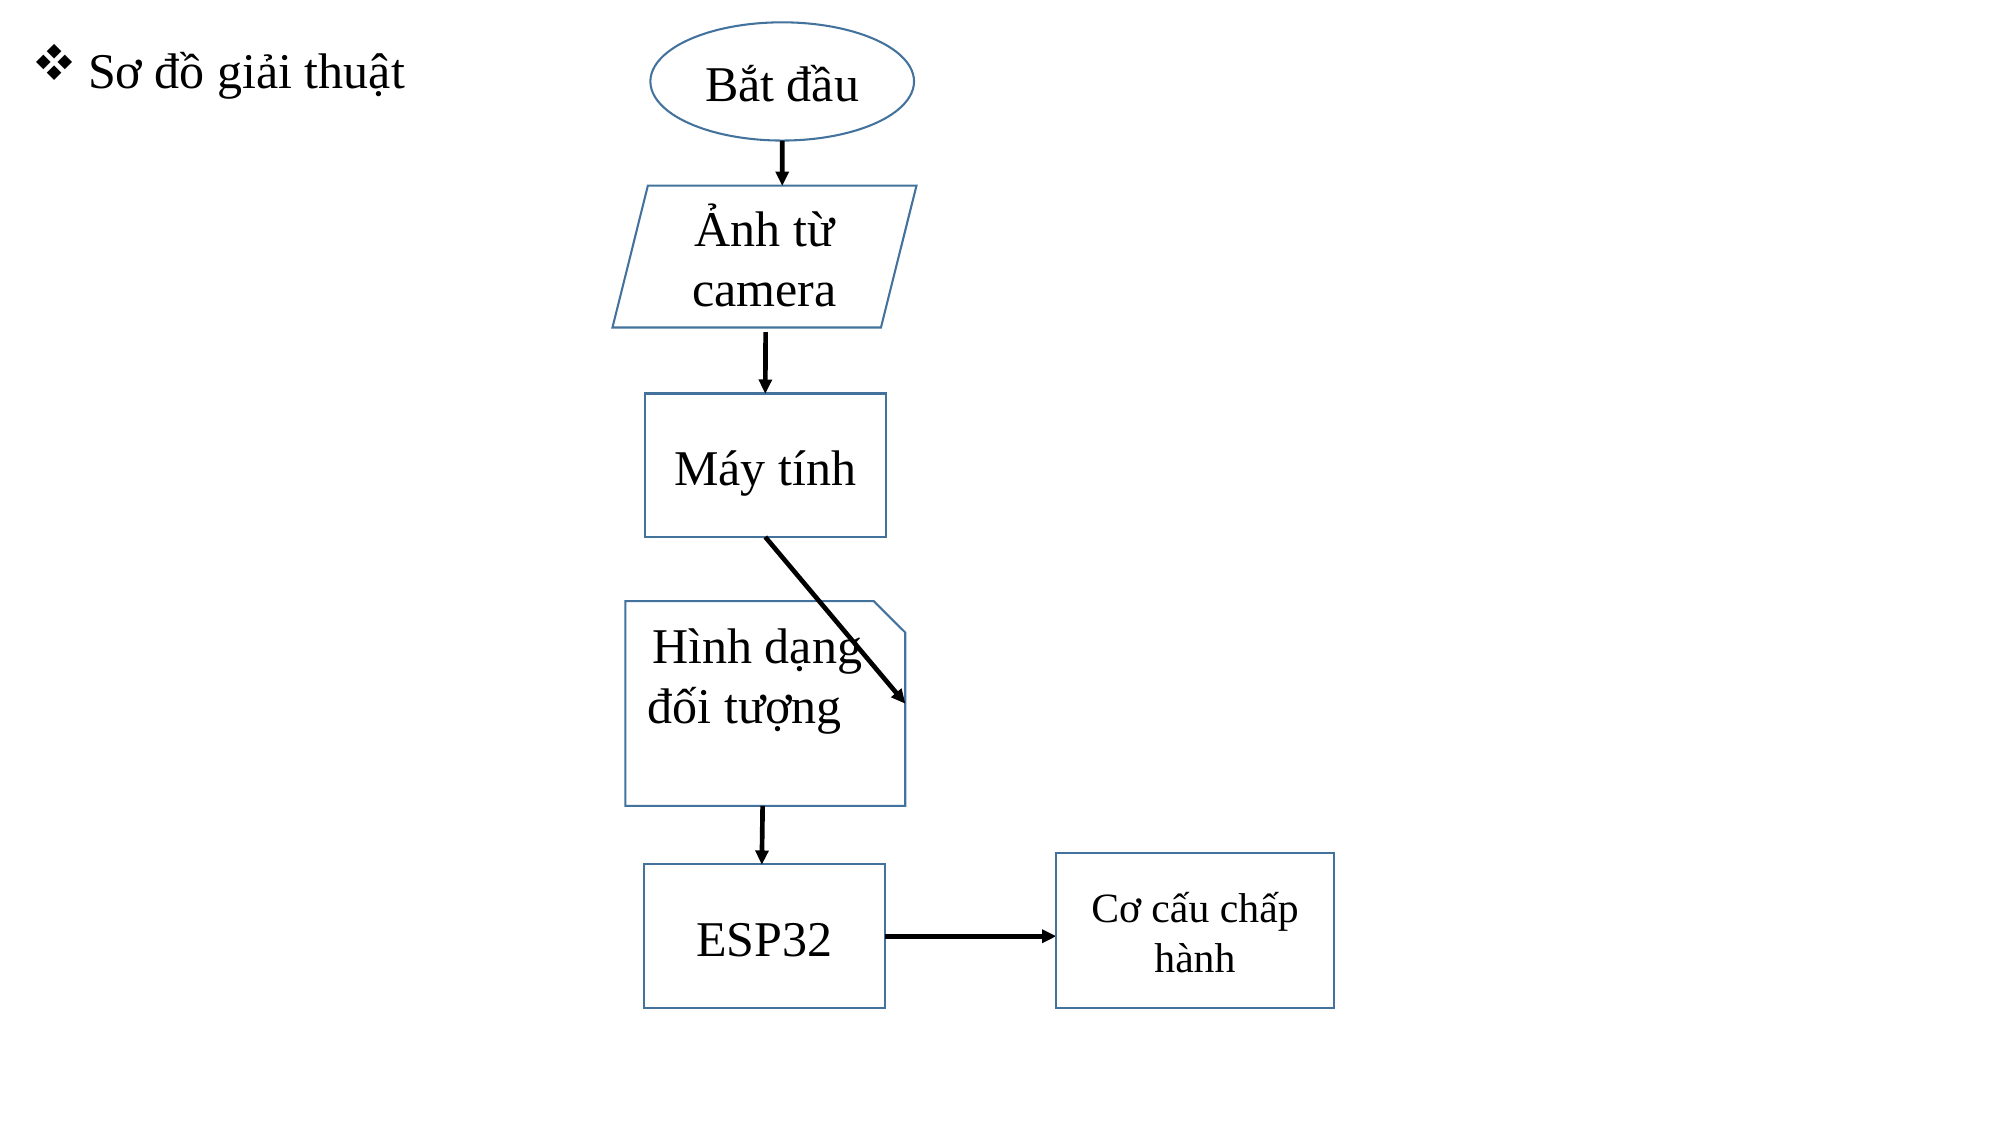

Bắt đầu
Sơ đồ giải thuật
Ảnh từ camera
Máy tính
Hình dạng đối tượng

Cơ cấu chấp hành
ESP32